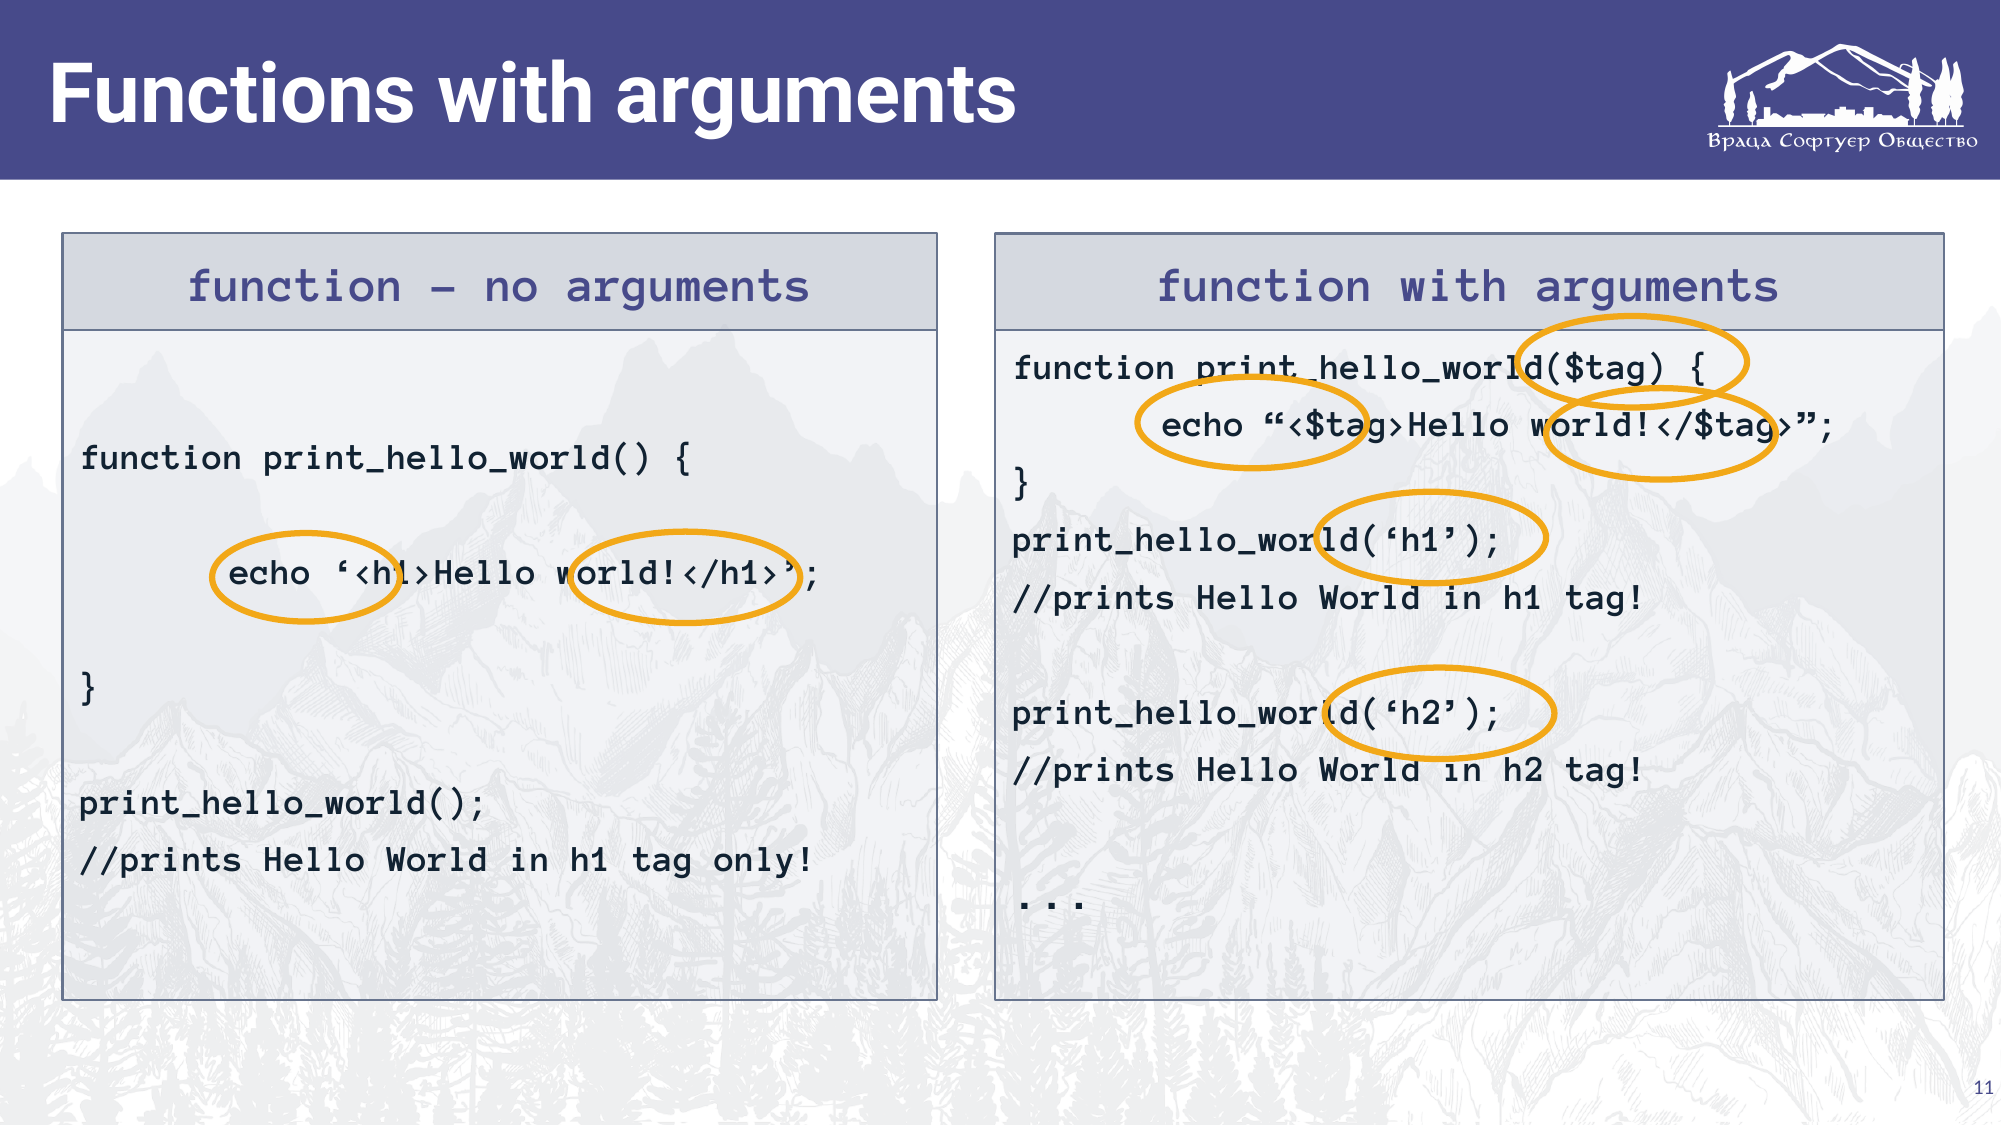

# Functions with arguments
function - no arguments
function with arguments

function print_hello_world($tag) {
	echo “<$tag>Hello world!</$tag>”;
}
print_hello_world(‘h1’);
//prints Hello World in h1 tag!

print_hello_world(‘h2’);
//prints Hello World in h2 tag!

...

function print_hello_world() {

	echo ‘<h1>Hello world!</h1>’;

}

print_hello_world();
//prints Hello World in h1 tag only!

11